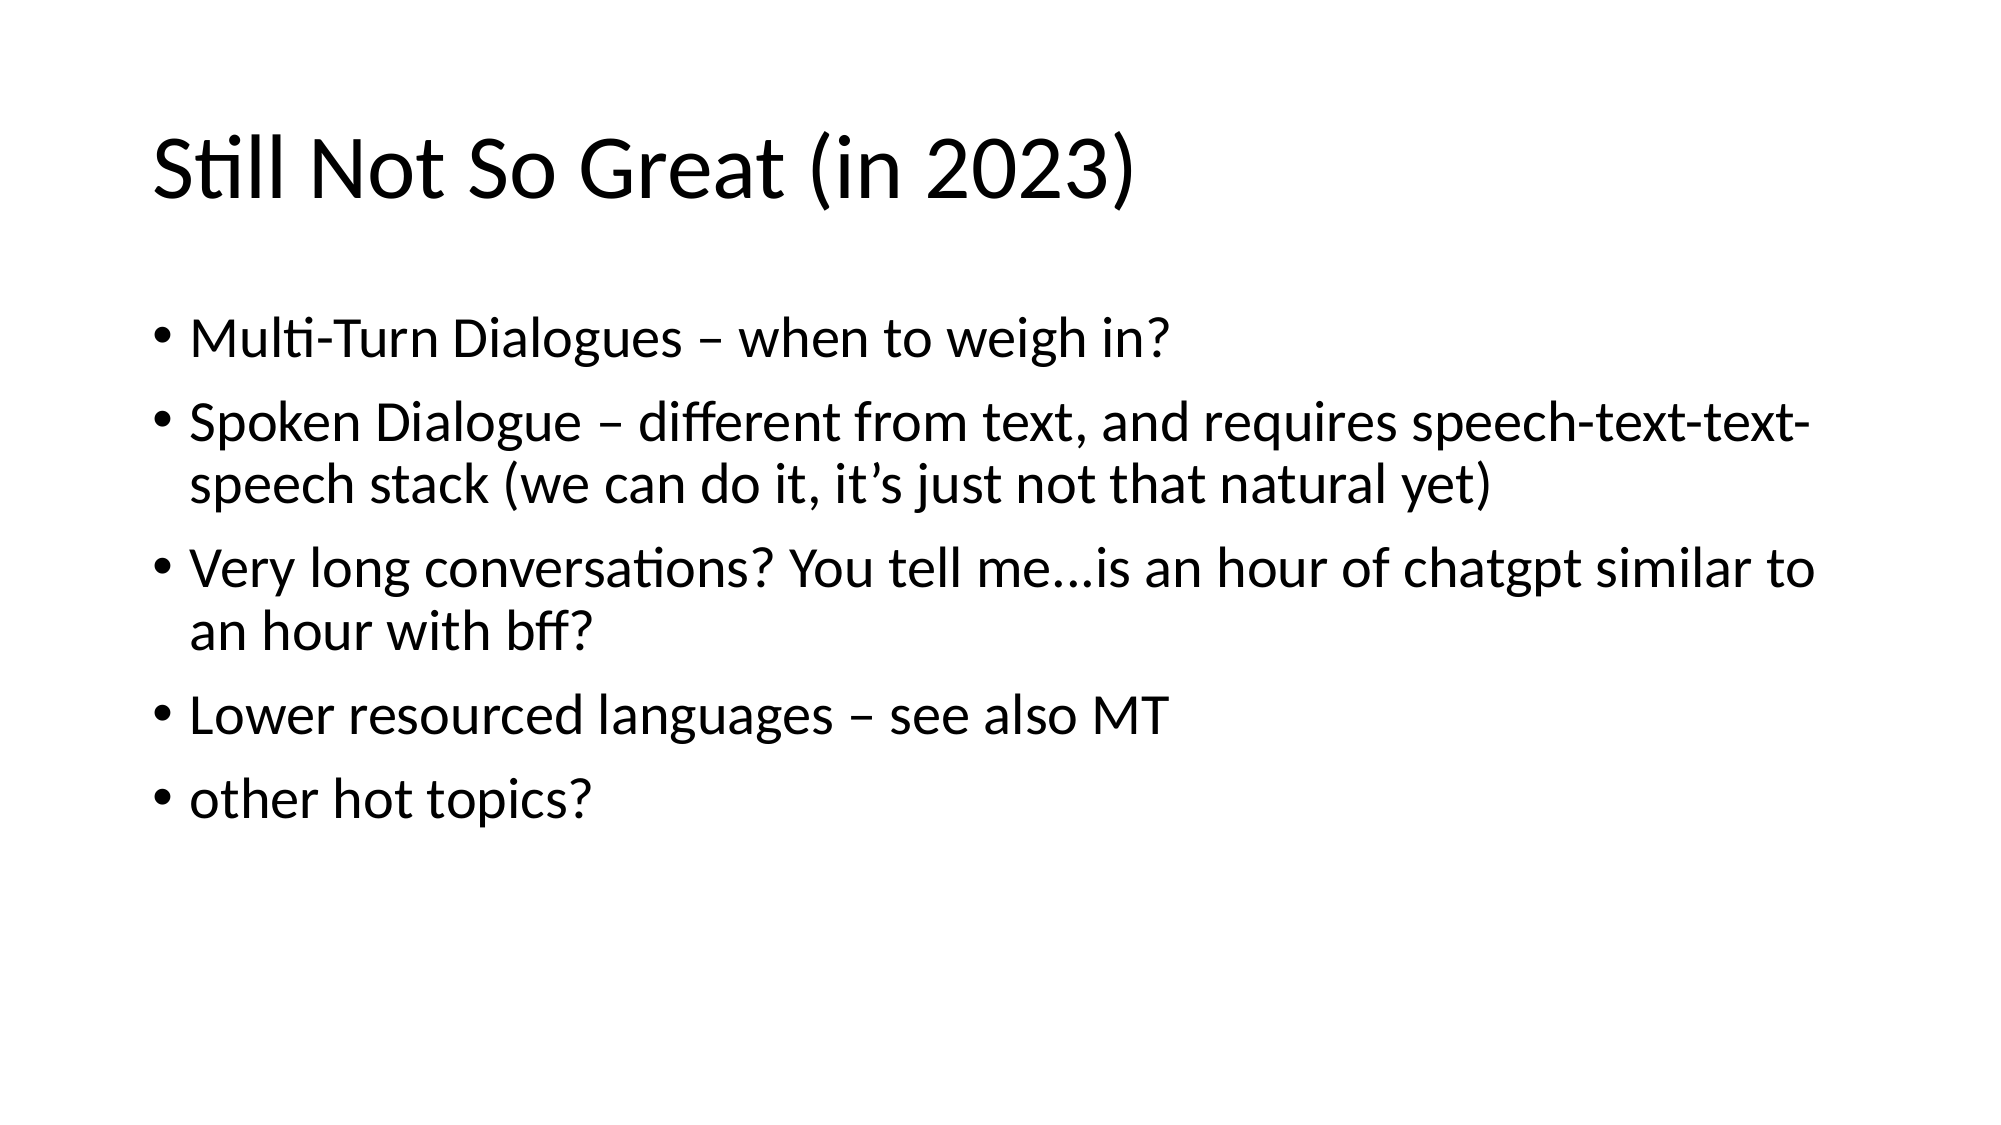

# Still Not So Great (in 2023)
Multi-Turn Dialogues – when to weigh in?
Spoken Dialogue – different from text, and requires speech-text-text-speech stack (we can do it, it’s just not that natural yet)
Very long conversations? You tell me...is an hour of chatgpt similar to an hour with bff?
Lower resourced languages – see also MT
other hot topics?